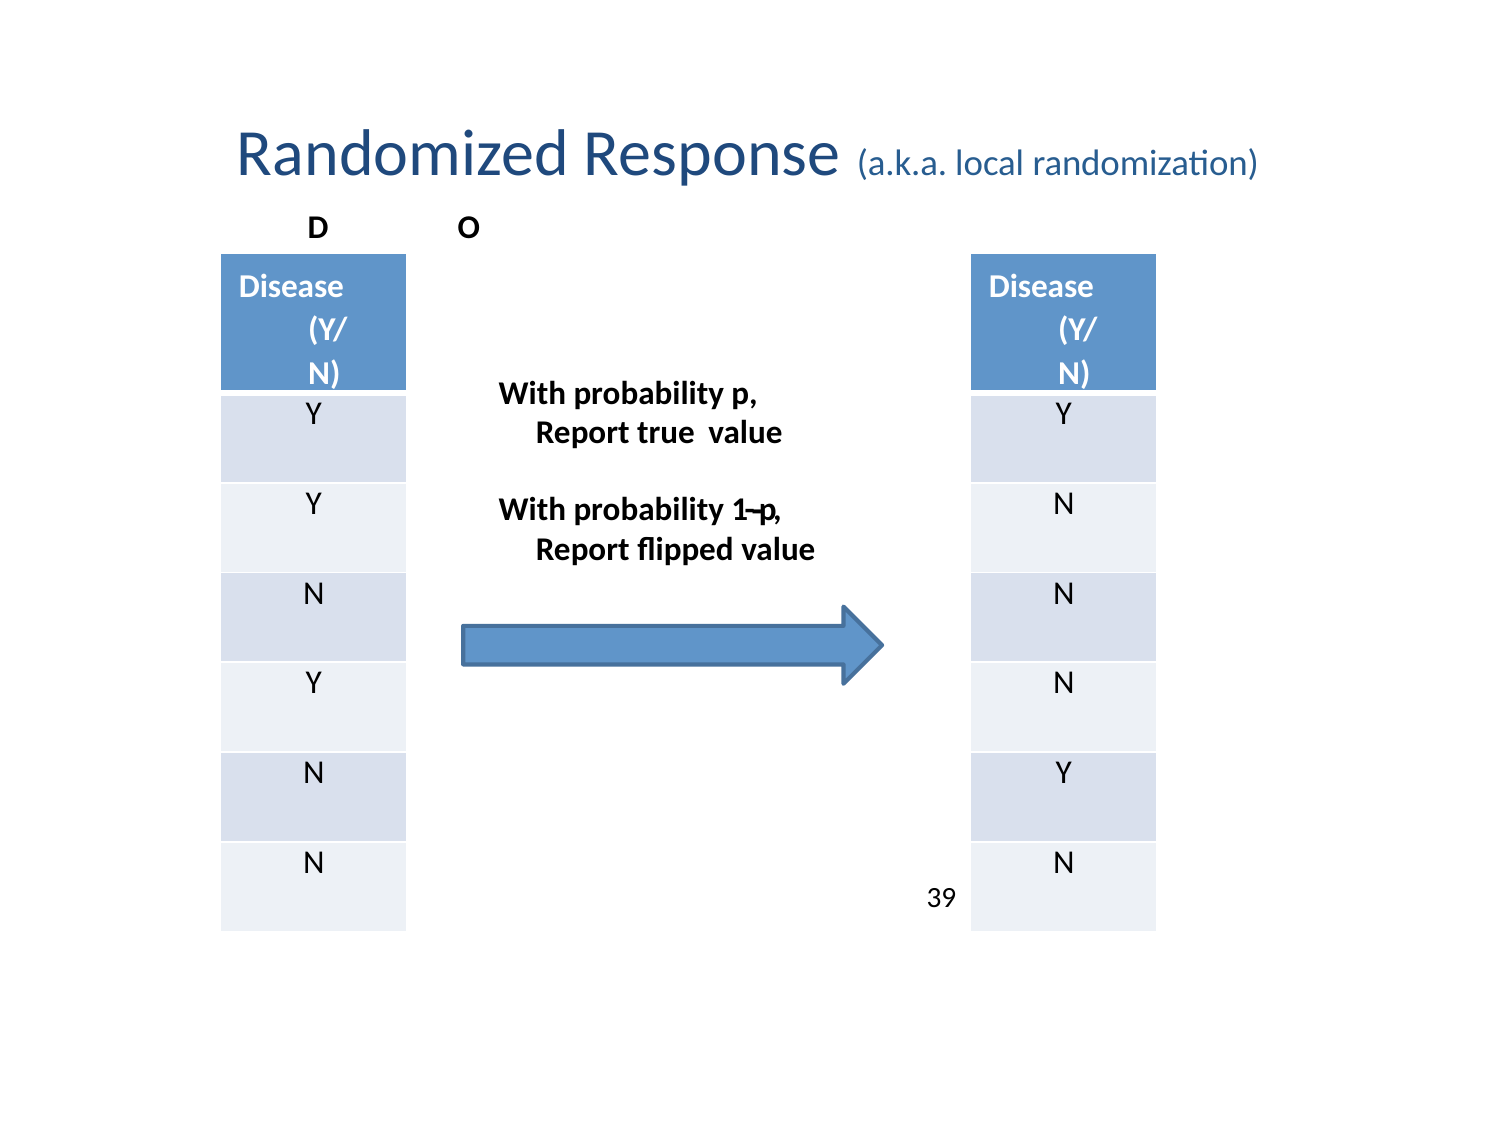

# Randomized Response (a.k.a. local randomization)
D	O
| Disease (Y/ N) |
| --- |
| Y |
| Y |
| N |
| Y |
| N |
| N |
| Disease (Y/ N) |
| --- |
| Y |
| N |
| N |
| N |
| Y |
| N |
With probability p,  Report true value

With probability 1-­‐p,  Report ﬂipped value

39